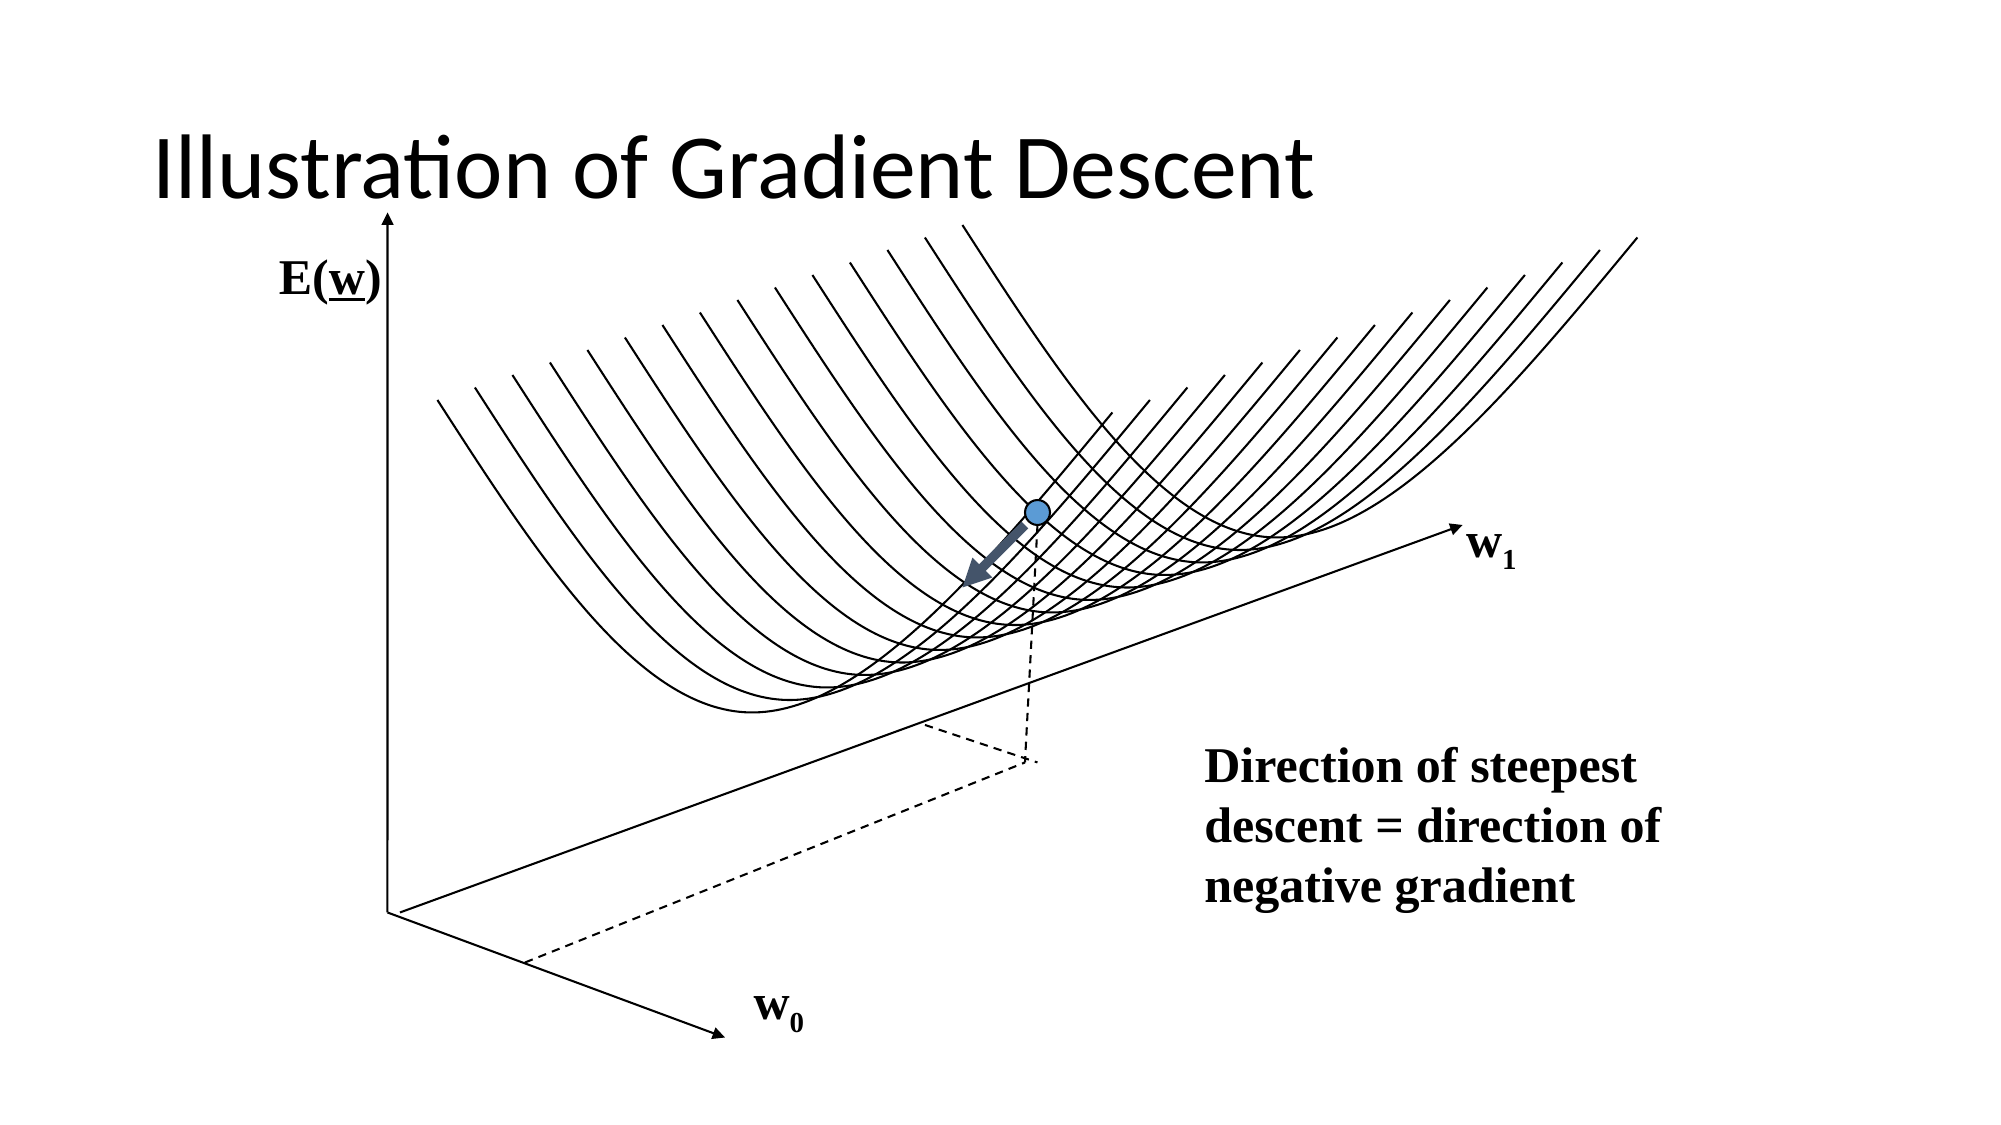

# Illustration of Gradient Descent

E(w)

w1

Direction of steepest
descent = direction of
negative gradient

w0